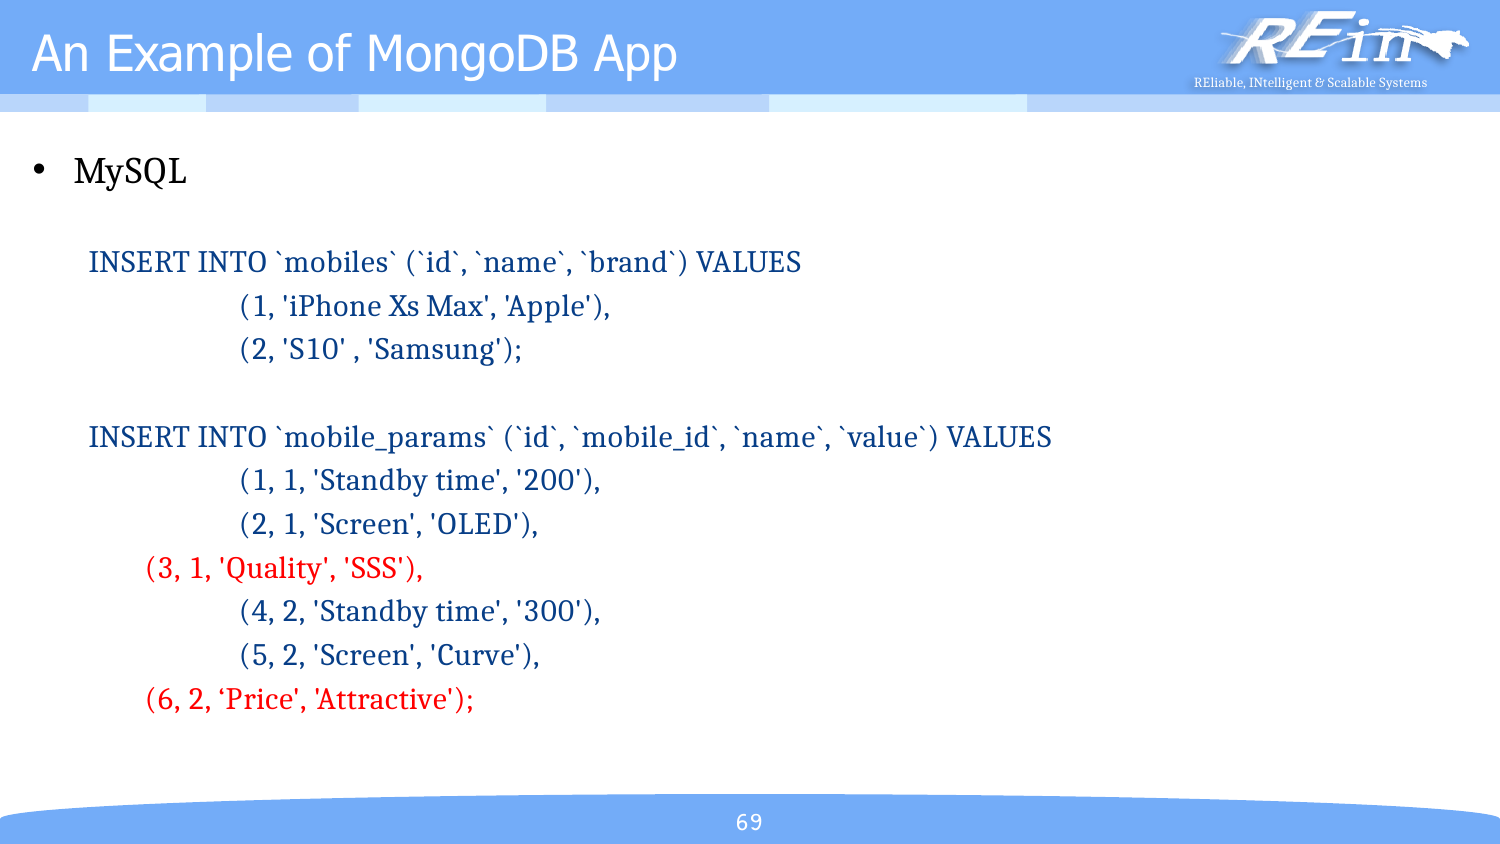

# An Example of MongoDB App
MySQL

INSERT INTO `mobiles` (`id`, `name`, `brand`) VALUES
	(1, 'iPhone Xs Max', 'Apple'),
	(2, 'S10' , 'Samsung');

INSERT INTO `mobile_params` (`id`, `mobile_id`, `name`, `value`) VALUES
	(1, 1, 'Standby time', '200'),
	(2, 1, 'Screen', 'OLED'),
        (3, 1, 'Quality', 'SSS'),
	(4, 2, 'Standby time', '300'),
	(5, 2, 'Screen', 'Curve'),
        (6, 2, ‘Price', 'Attractive');

69